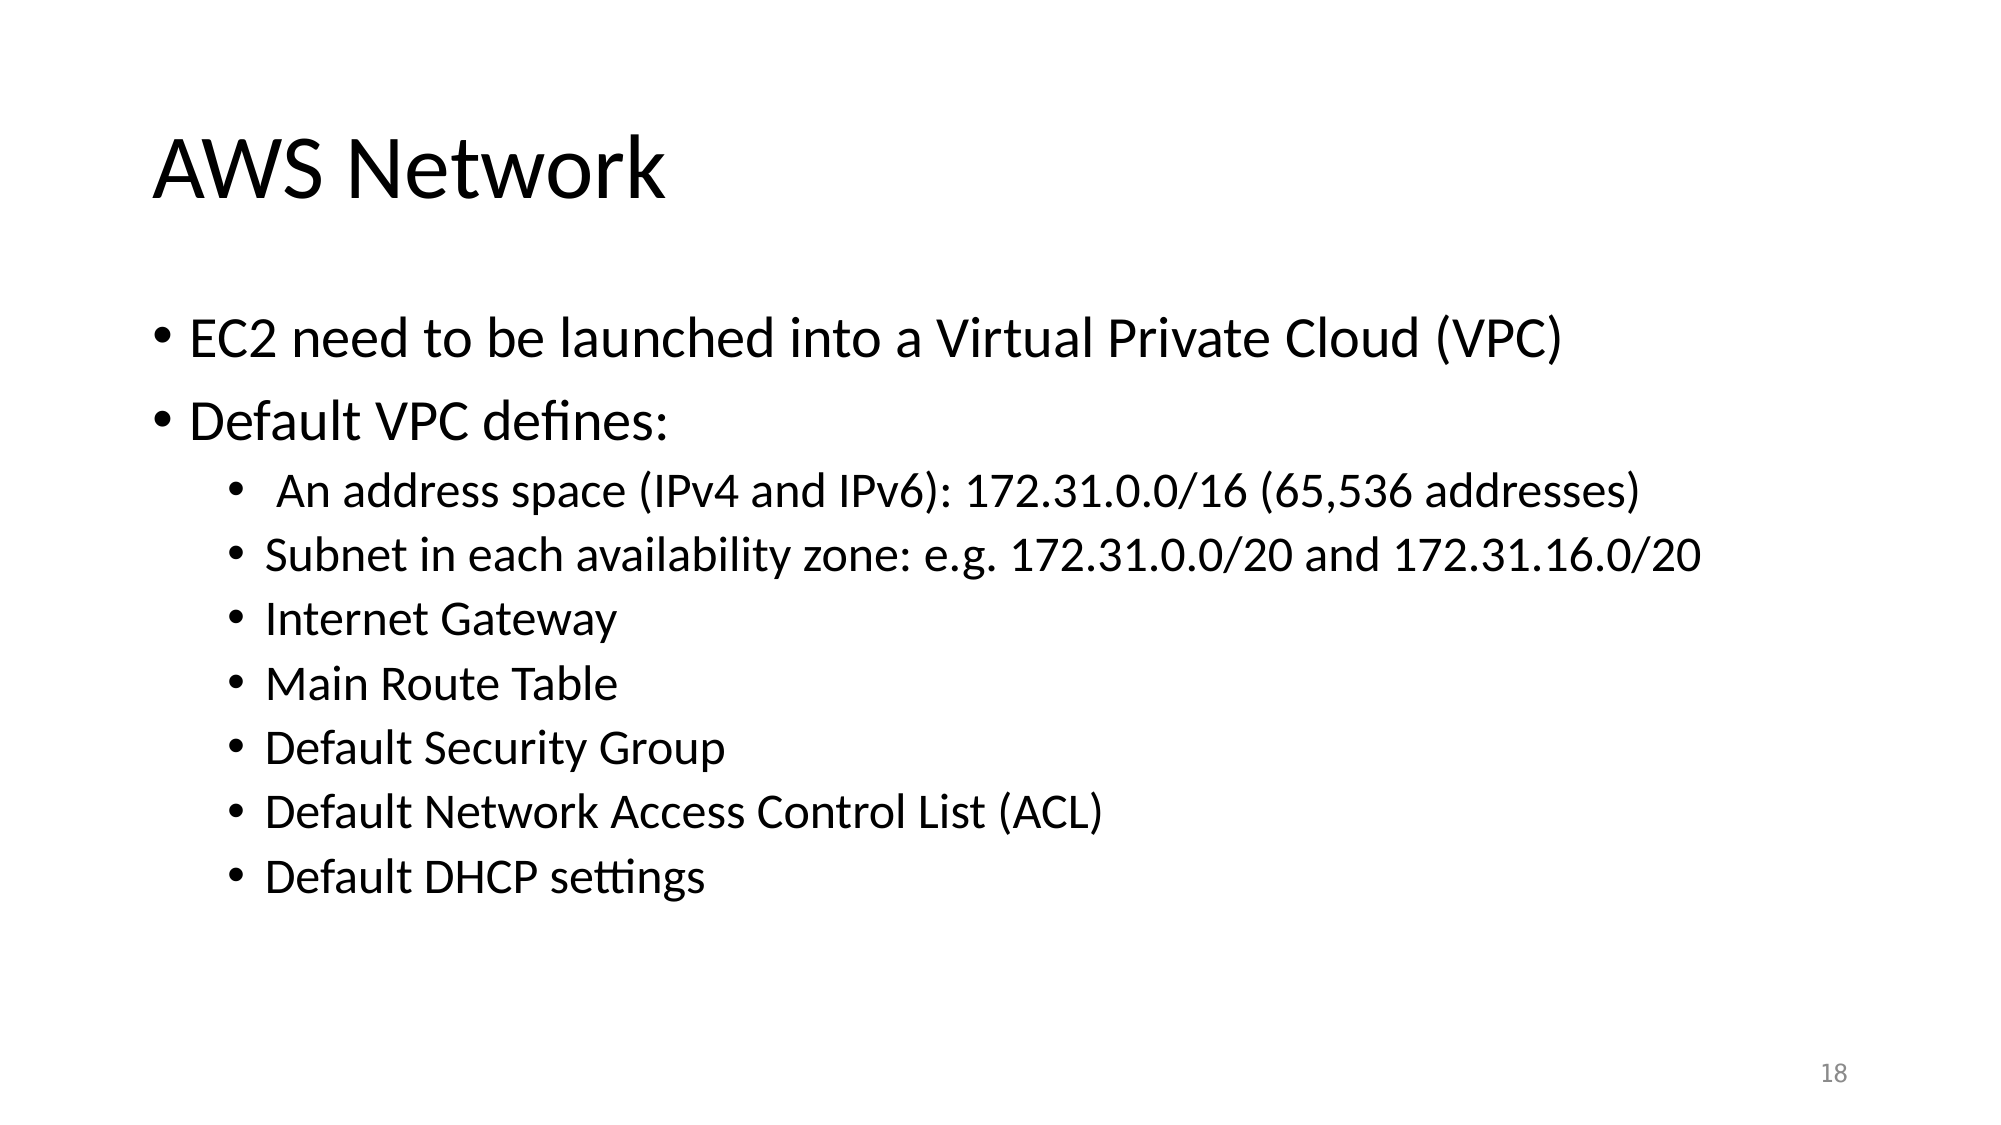

AWS Network
EC2 need to be launched into a Virtual Private Cloud (VPC)
Default VPC defines:
 An address space (IPv4 and IPv6): 172.31.0.0/16 (65,536 addresses)
Subnet in each availability zone: e.g. 172.31.0.0/20 and 172.31.16.0/20
Internet Gateway
Main Route Table
Default Security Group
Default Network Access Control List (ACL)
Default DHCP settings

18